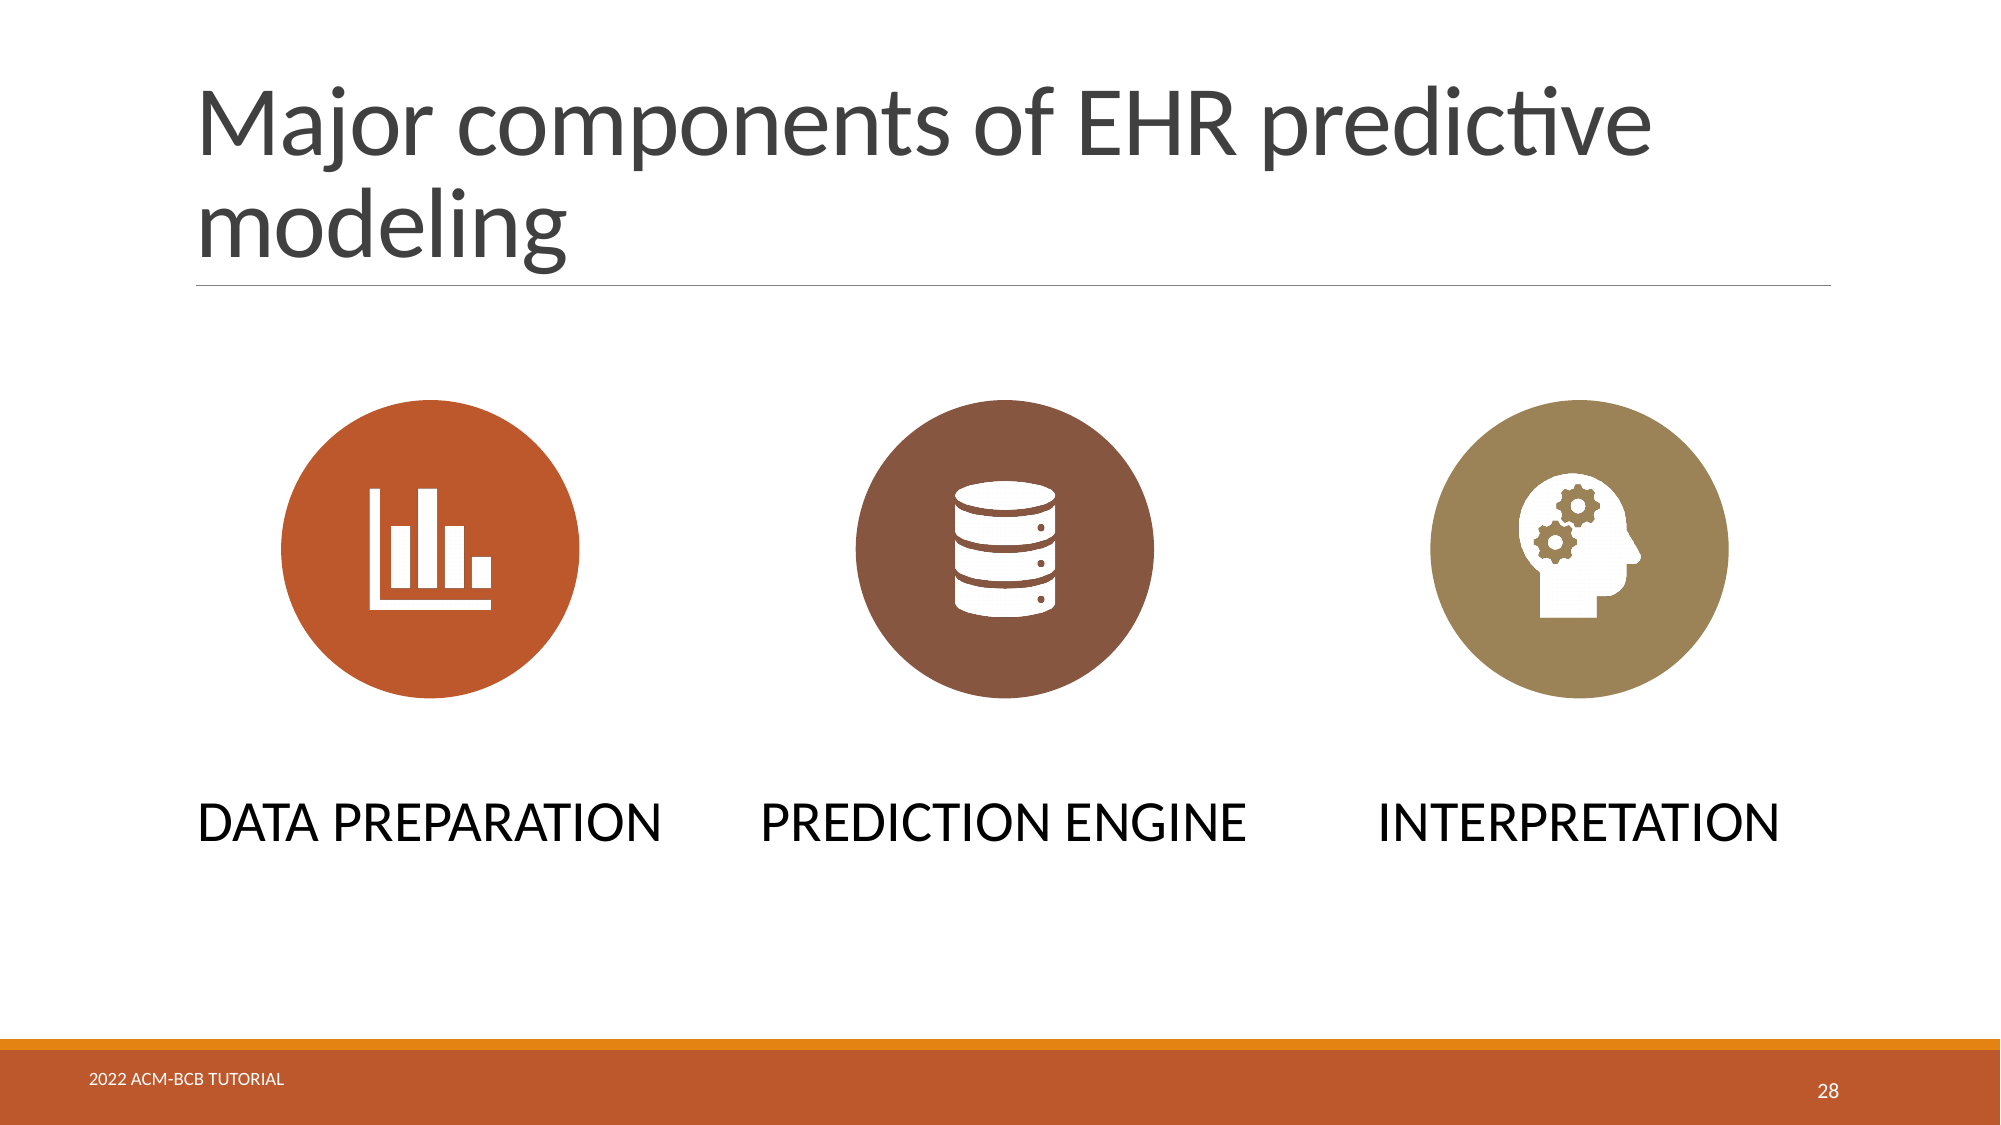

# Major components of EHR predictive modeling
Data Preparation
Prediction Engine
Interpretation
28
2022 ACM-BCB Tutorial